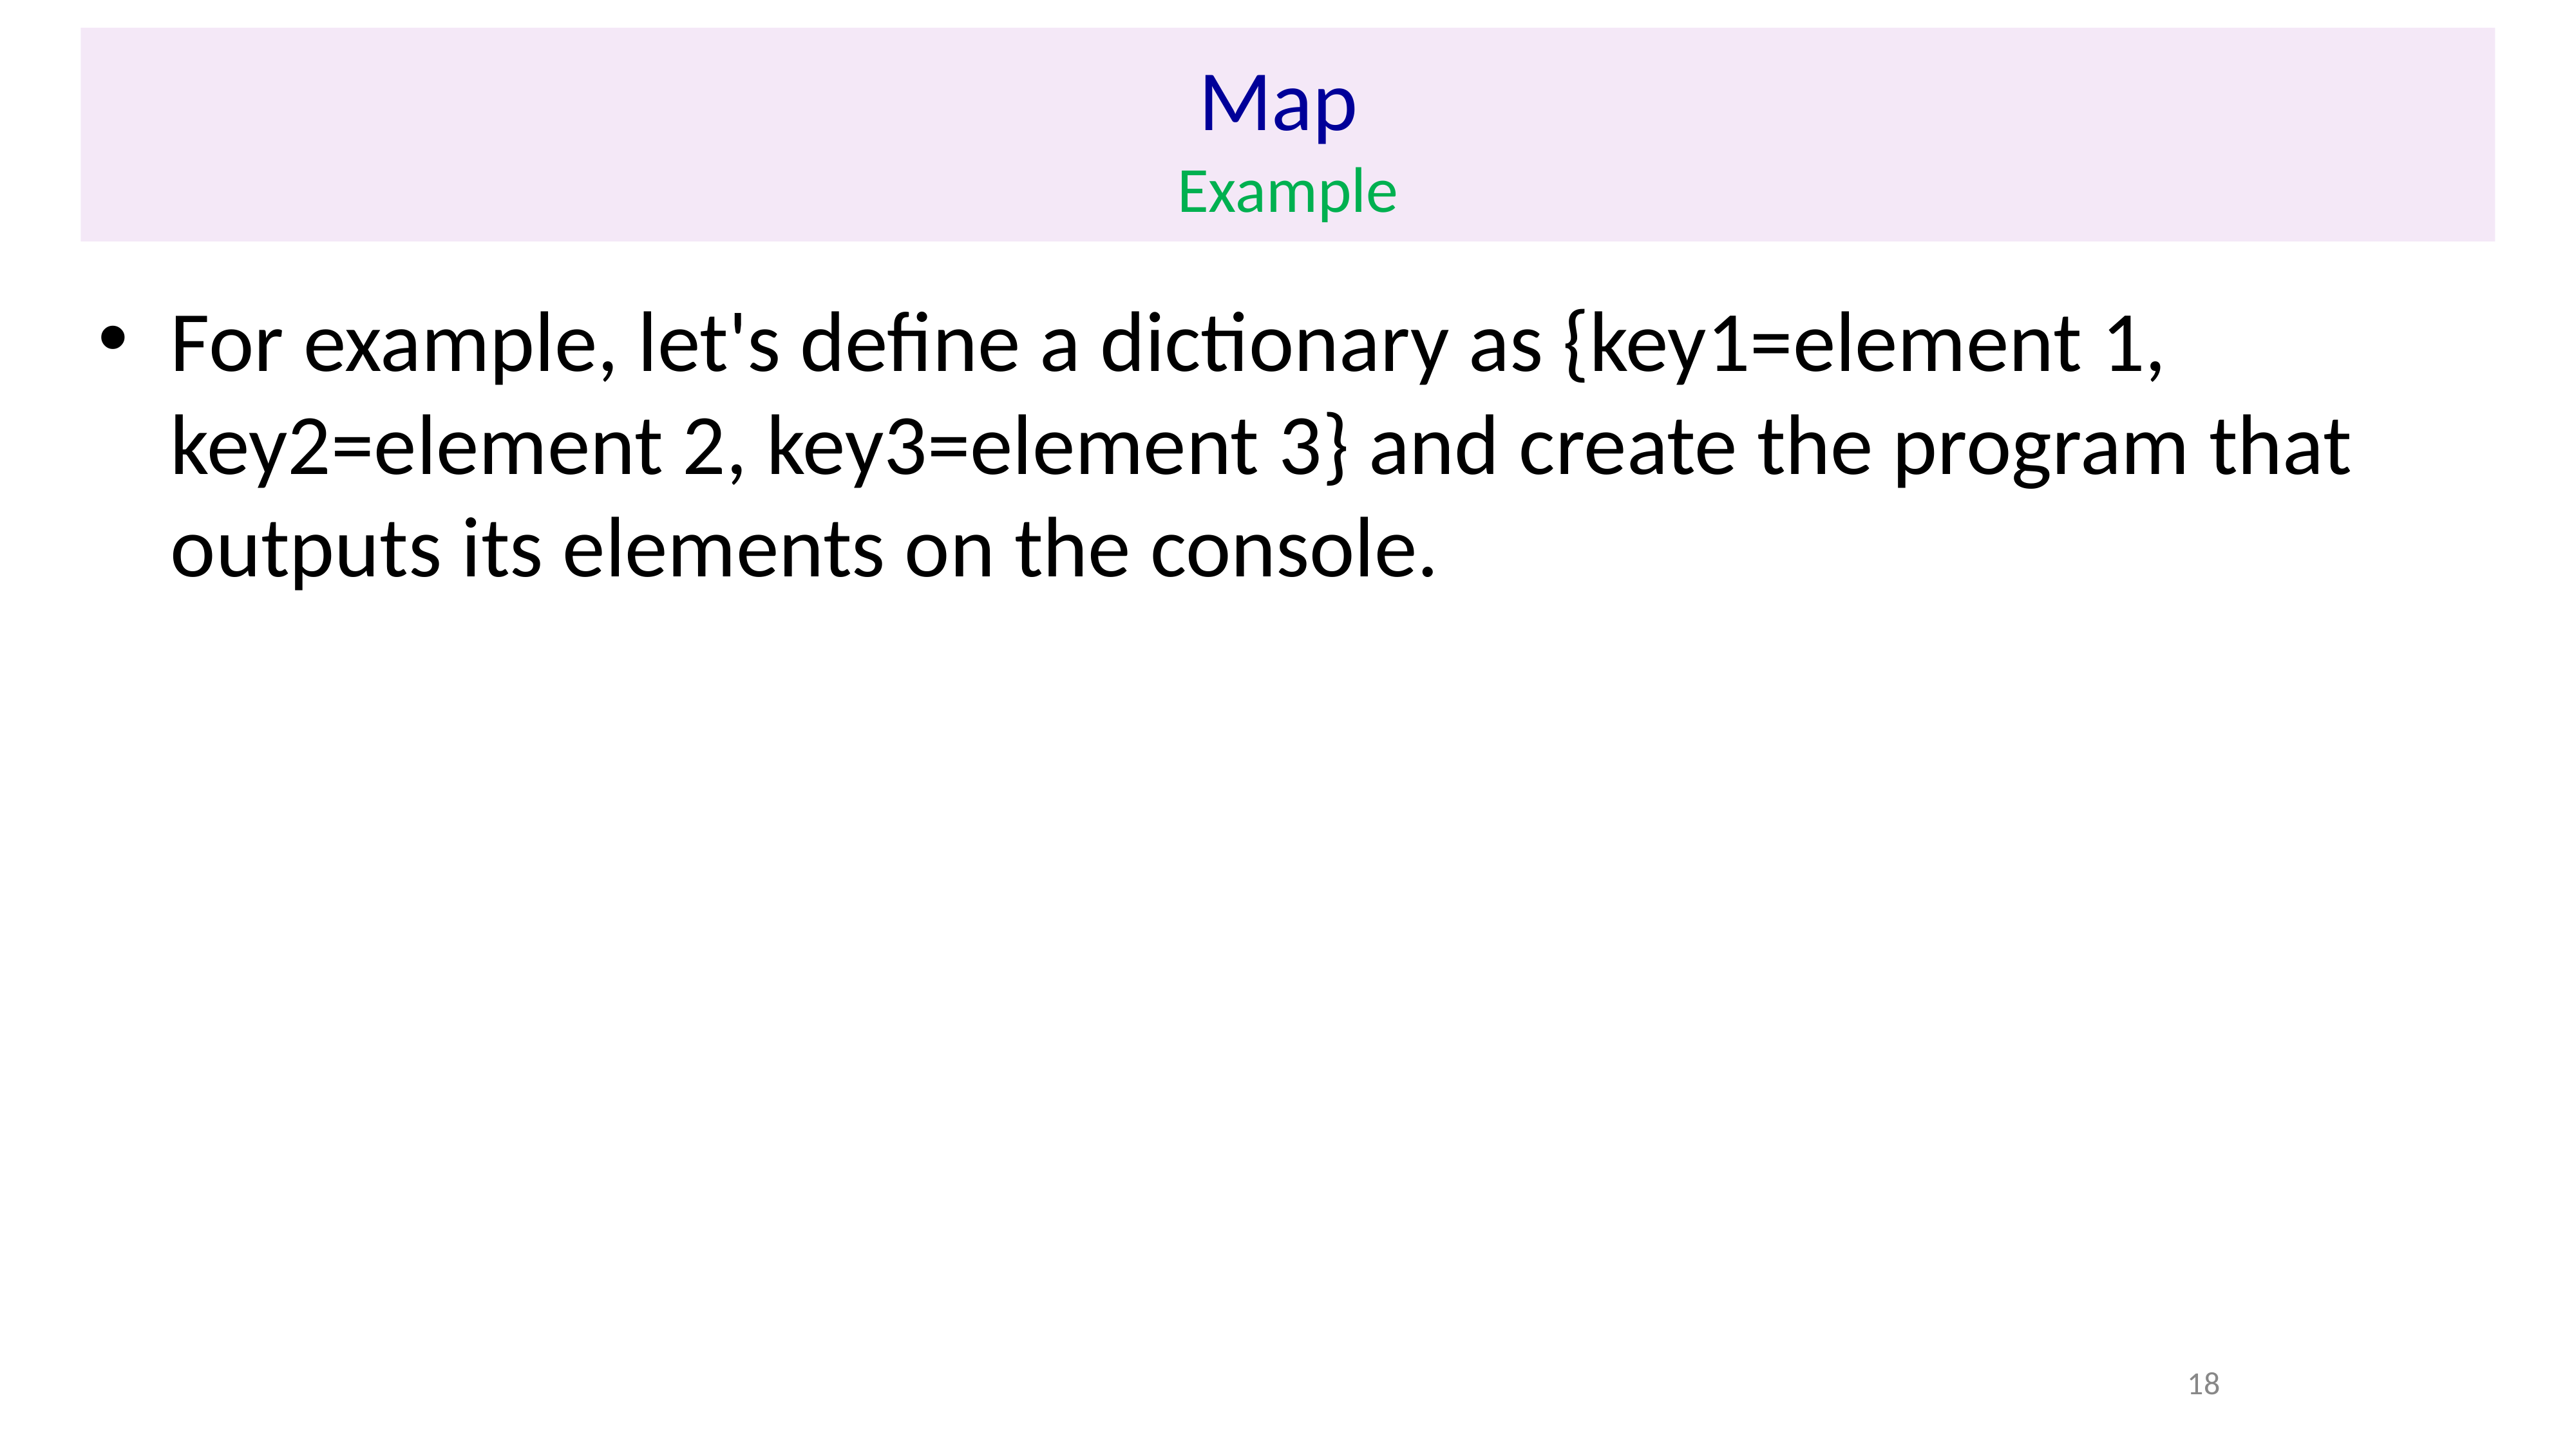

# Map Example
For example, let's define a dictionary as {key1=element 1, key2=element 2, key3=element 3} and create the program that outputs its elements on the console.
18